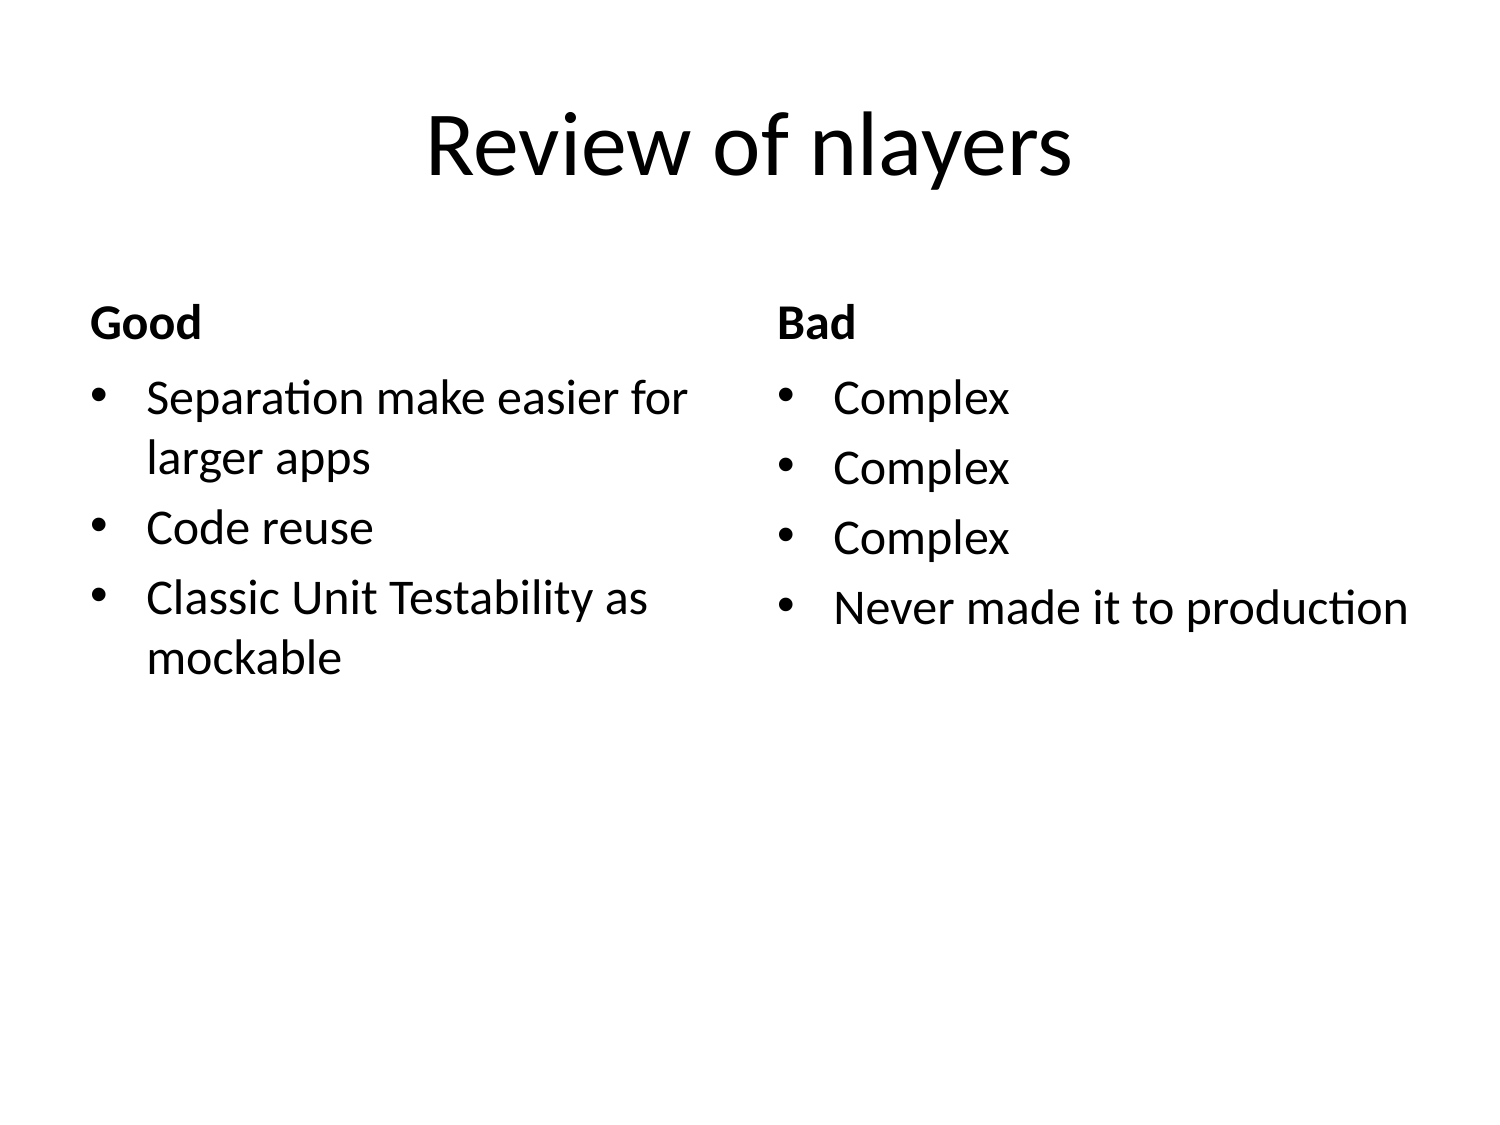

# Review of nlayers
Good
Bad
Separation make easier for larger apps
Code reuse
Classic Unit Testability as mockable
Complex
Complex
Complex
Never made it to production